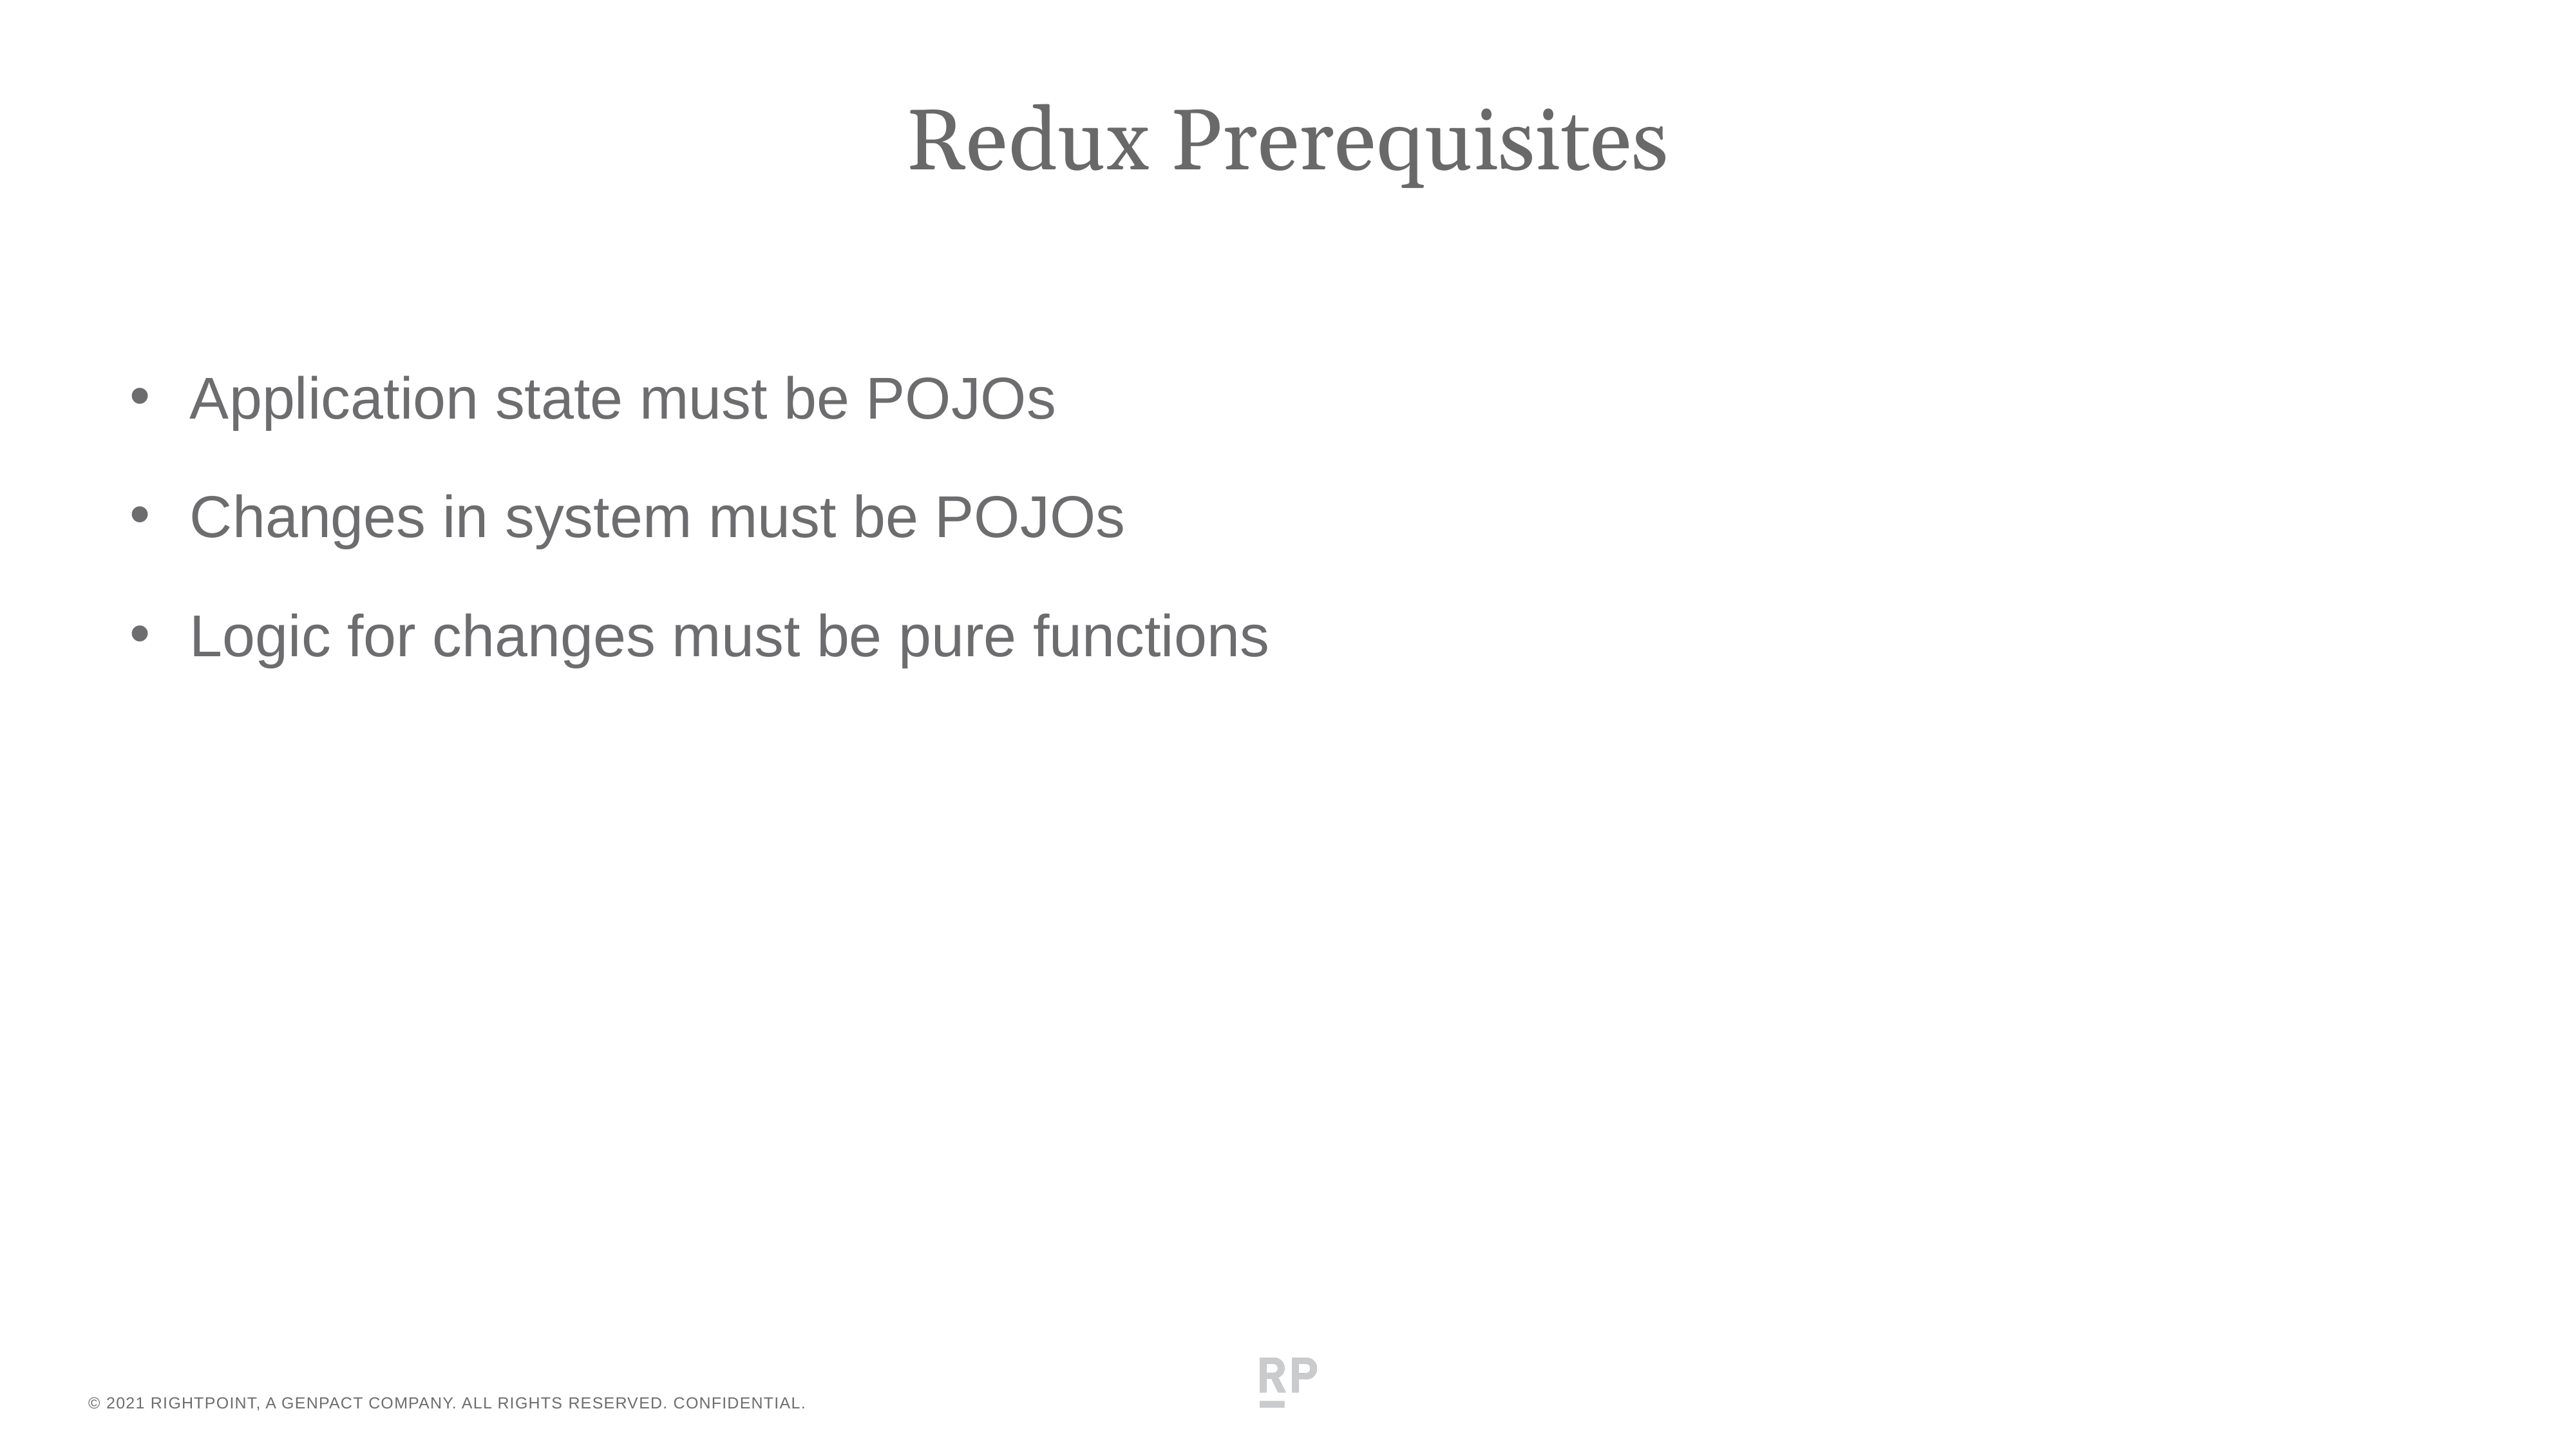

# Redux Prerequisites
Application state must be POJOs
Changes in system must be POJOs
Logic for changes must be pure functions